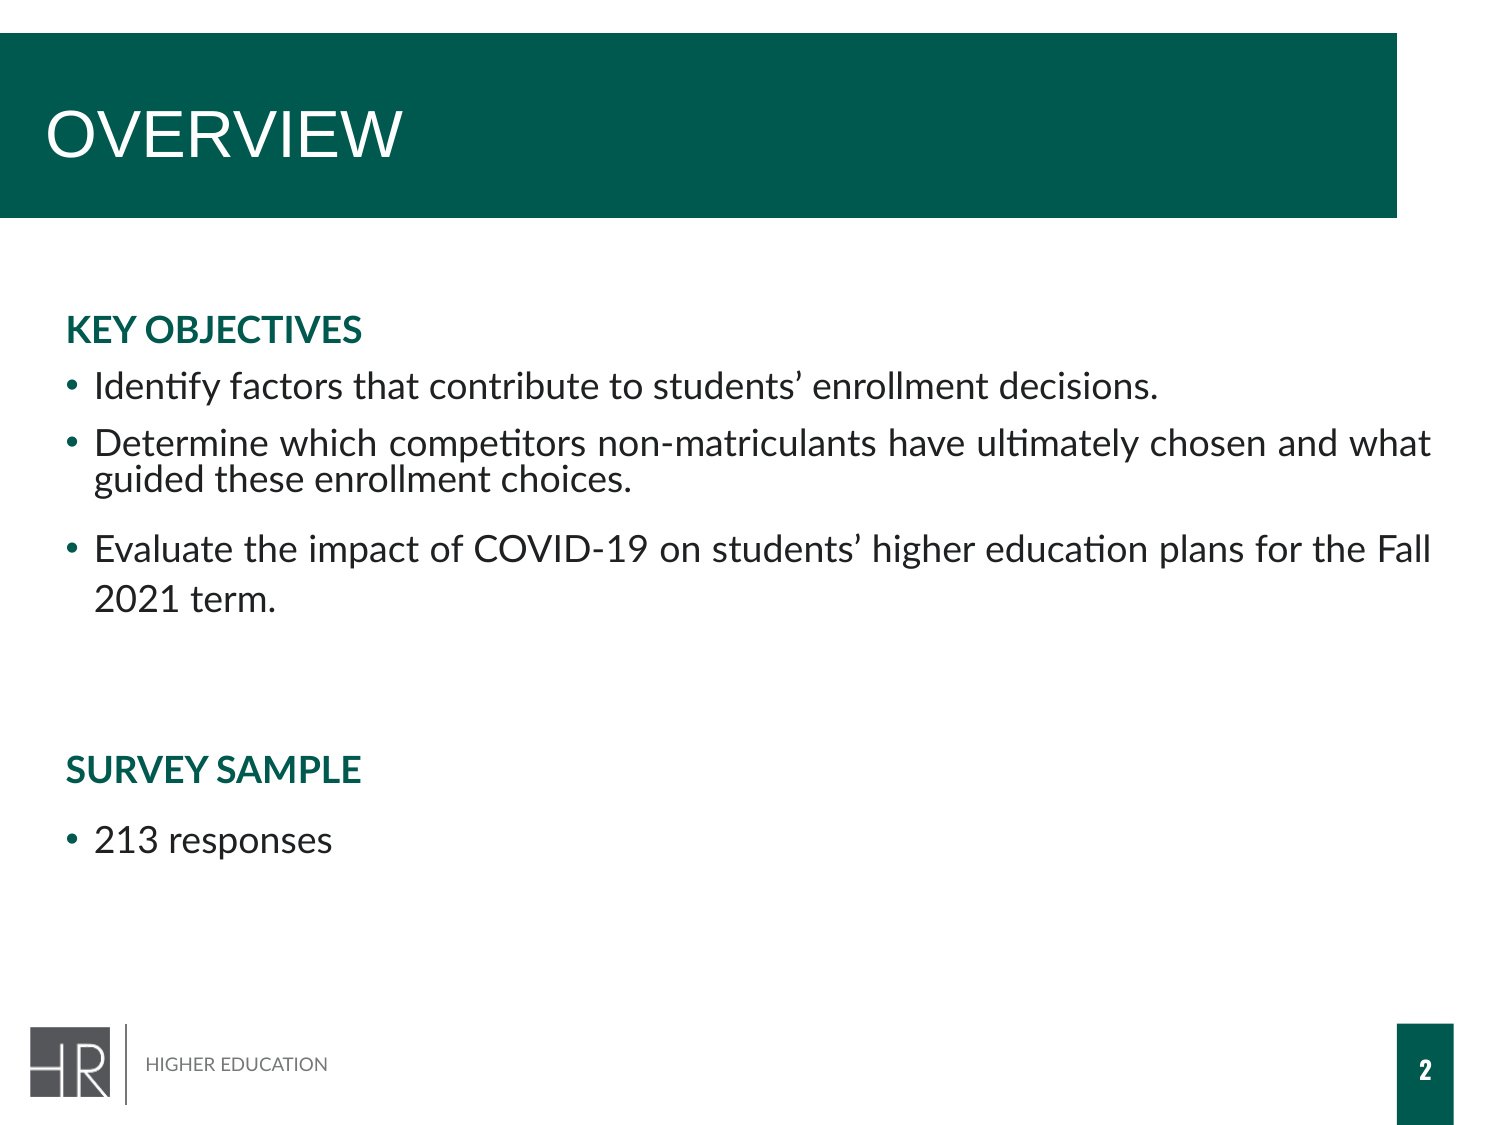

# Overview
Key Objectives
Identify factors that contribute to students’ enrollment decisions.
Determine which competitors non-matriculants have ultimately chosen and what guided these enrollment choices.
Evaluate the impact of COVID-19 on students’ higher education plans for the Fall 2021 term.

Survey Sample
213 responses
2